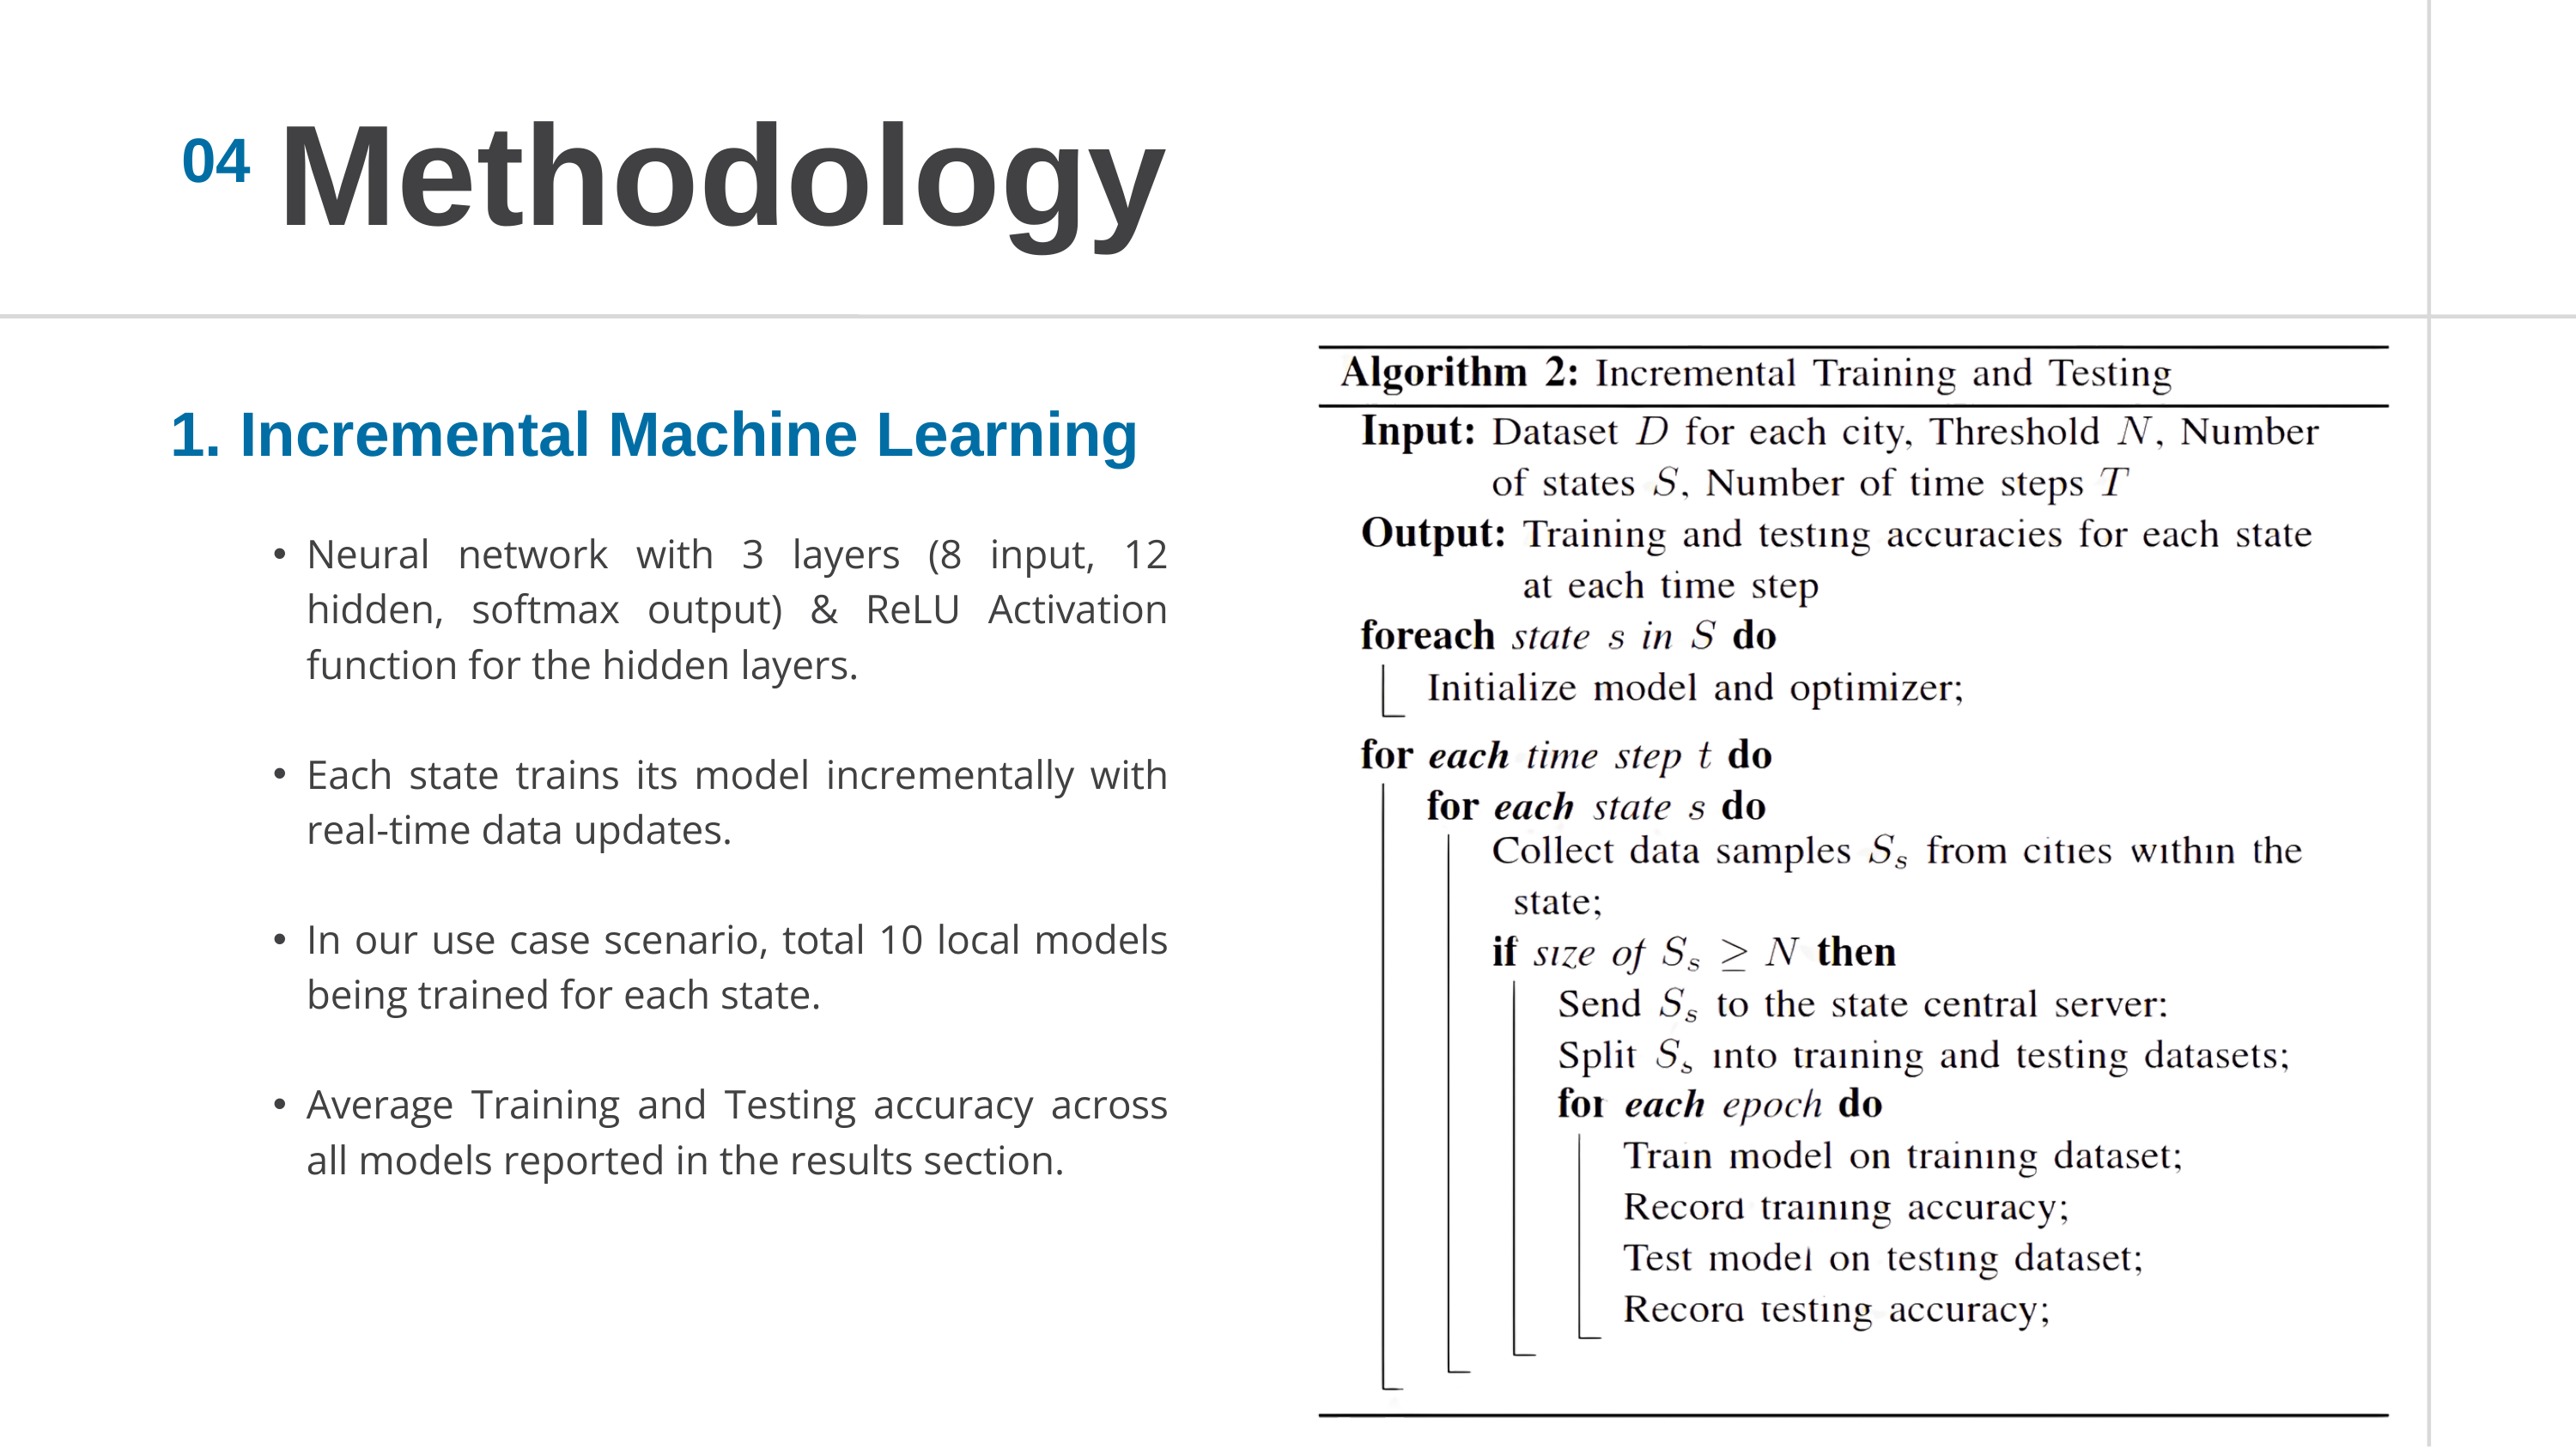

04
Methodology

1. Incremental Machine Learning
Neural network with 3 layers (8 input, 12 hidden, softmax output) & ReLU Activation function for the hidden layers.

Each state trains its model incrementally with real-time data updates.

In our use case scenario, total 10 local models being trained for each state.

Average Training and Testing accuracy across all models reported in the results section.